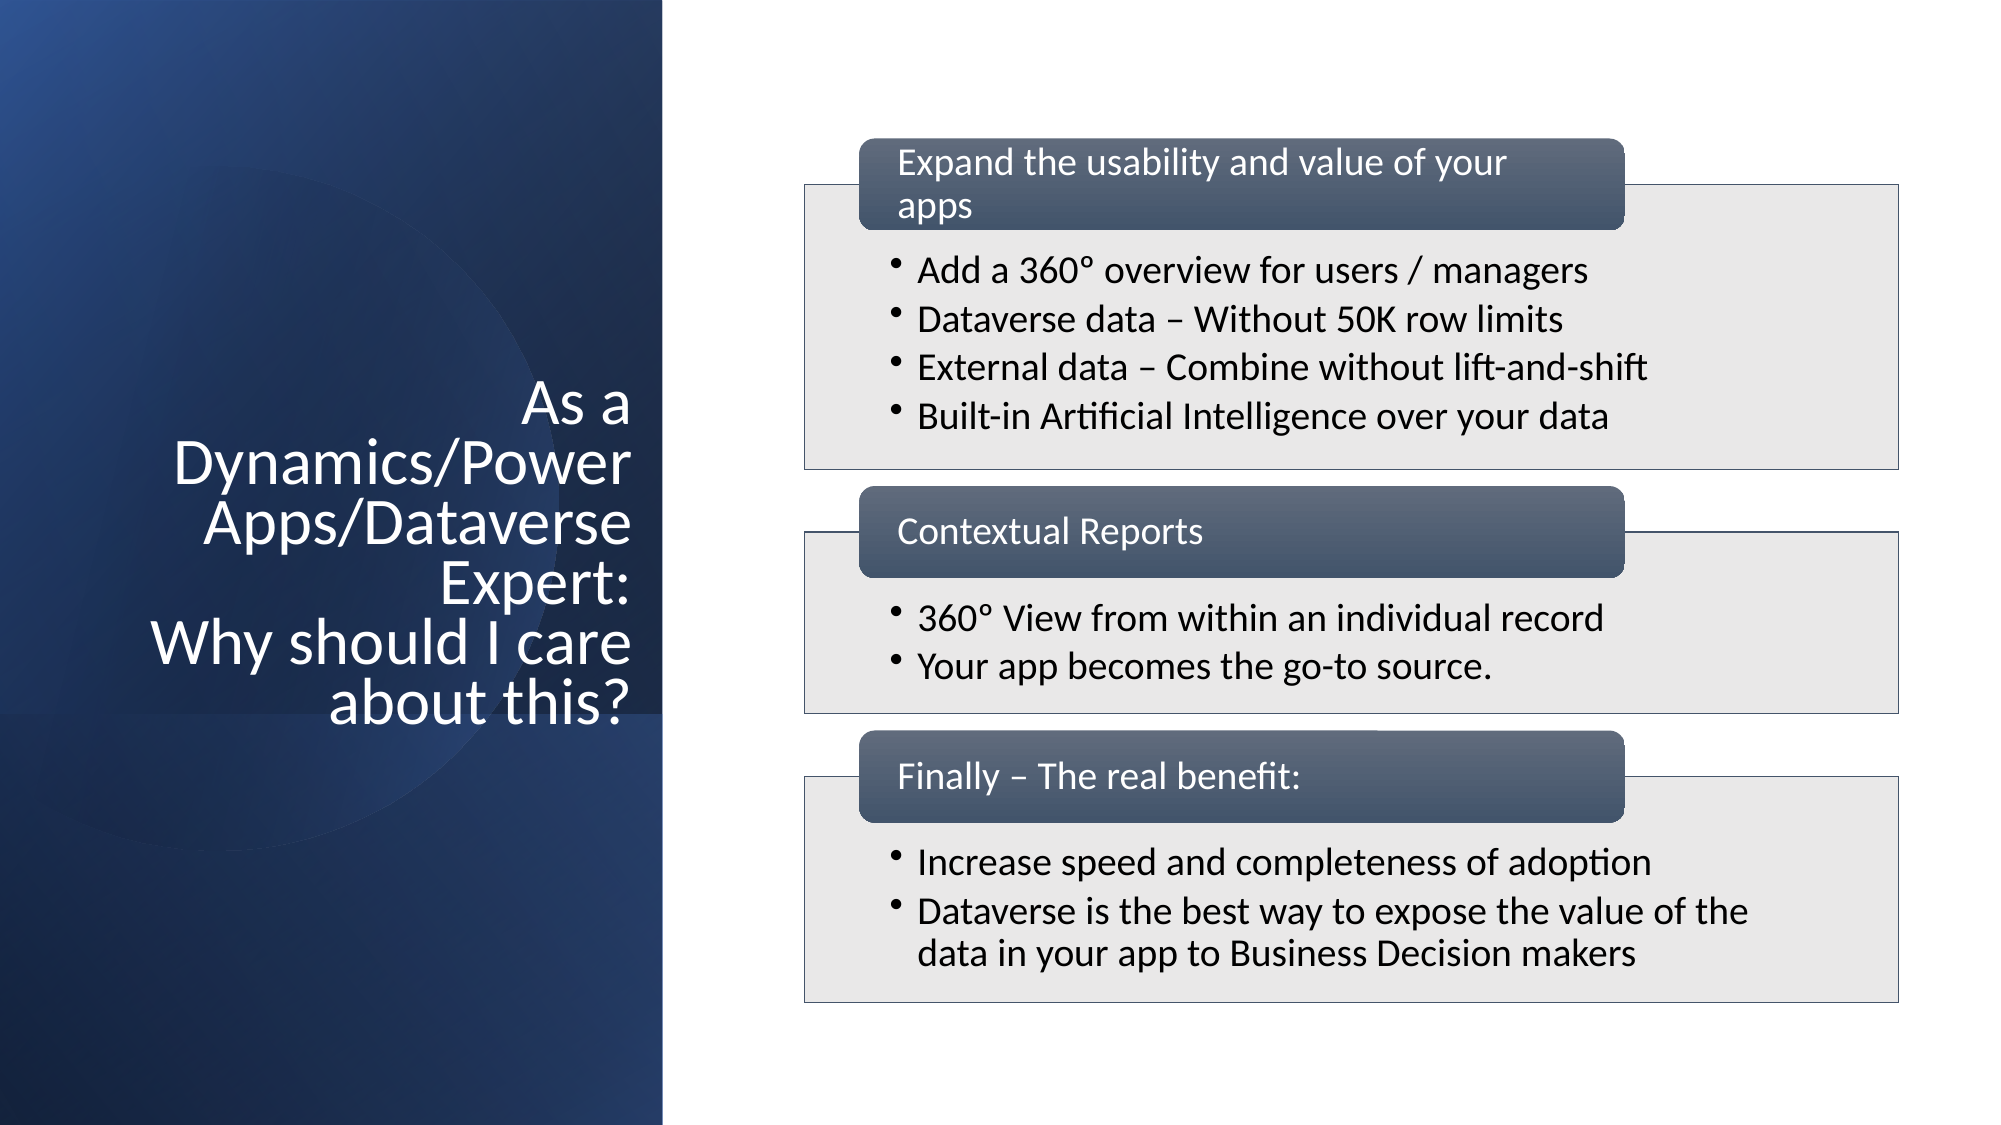

Add a 360º overview for users / managers
Dataverse data – Without 50K row limits
External data – Combine without lift-and-shift
Built-in Artificial Intelligence over your data
Expand the usability and value of your apps
360º View from within an individual record
Your app becomes the go-to source.
Contextual Reports
Increase speed and completeness of adoption
Dataverse is the best way to expose the value of the data in your app to Business Decision makers
Finally – The real benefit:

# As a Dynamics/Power Apps/Dataverse Expert: Why should I care about this?